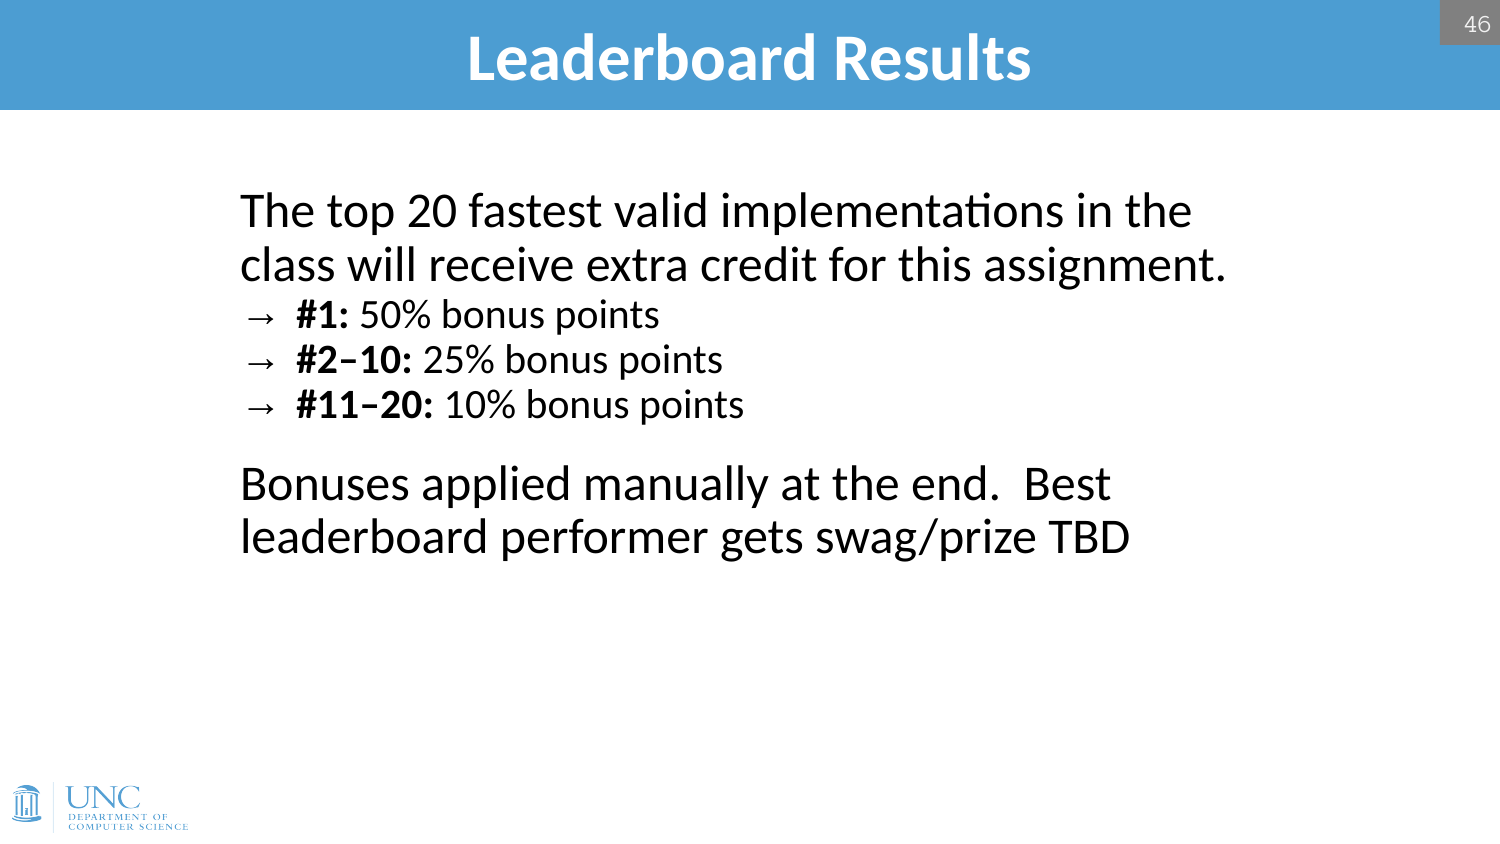

46
# Leaderboard Results

The top 20 fastest valid implementations in the class will receive extra credit for this assignment.
#1: 50% bonus points
#2–10: 25% bonus points
#11–20: 10% bonus points

Bonuses applied manually at the end.  Best leaderboard performer gets swag/prize TBD